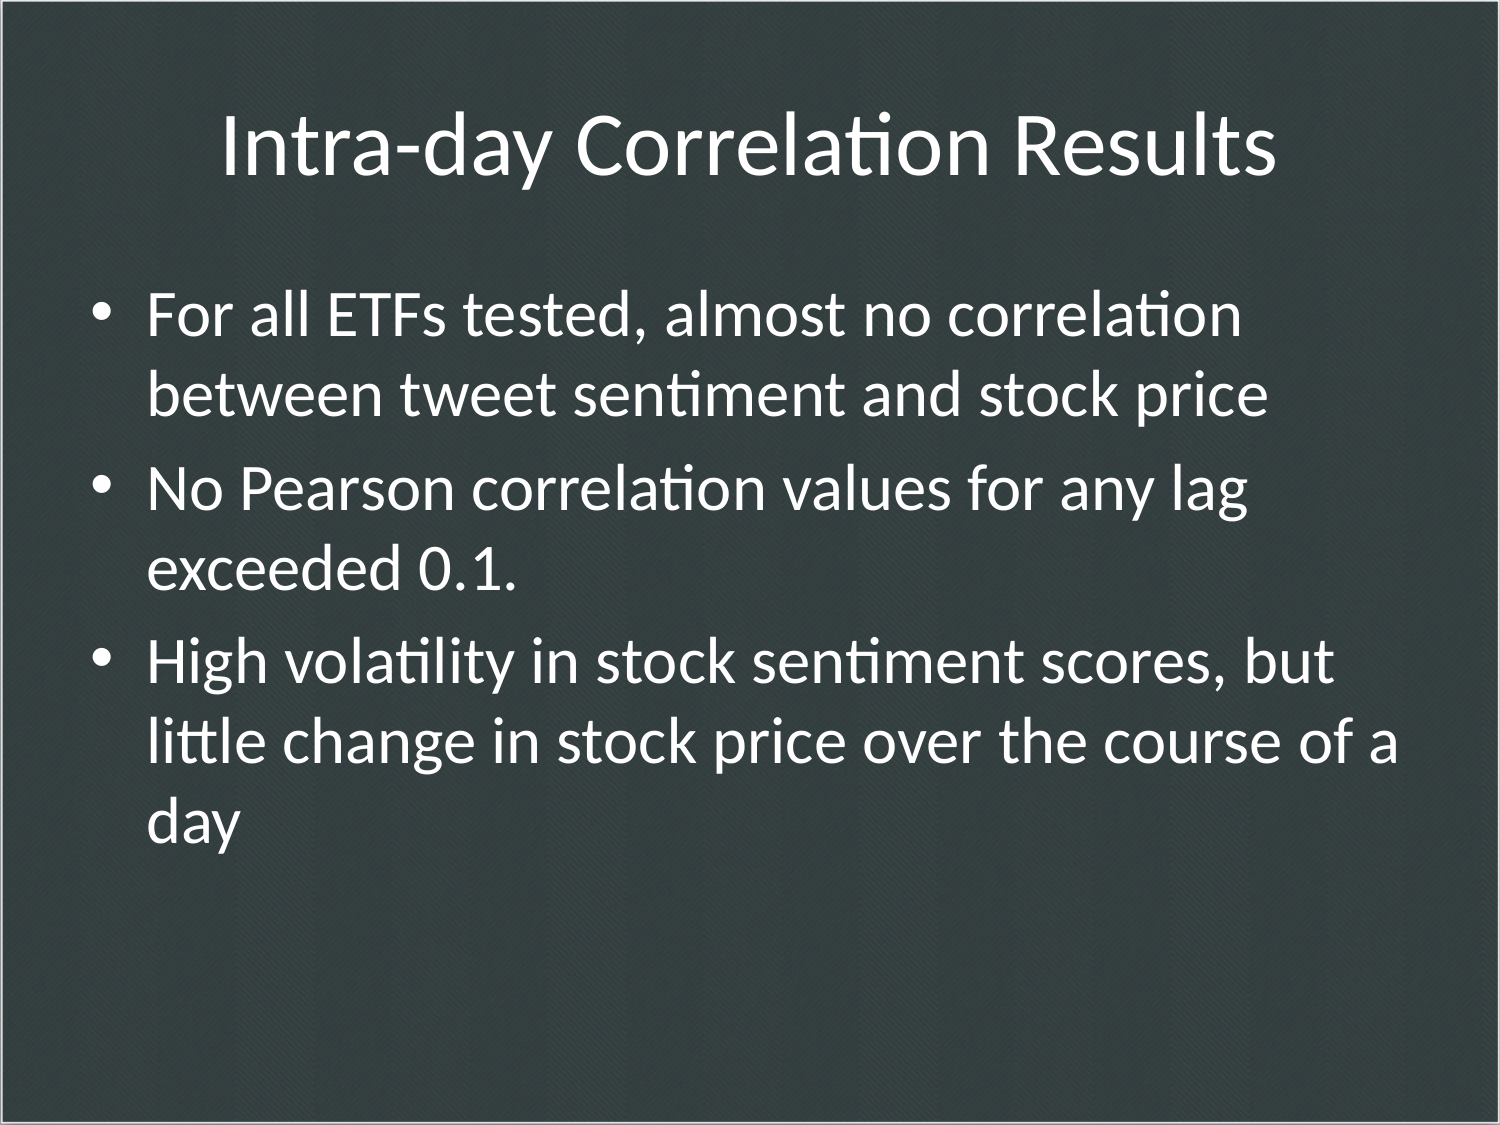

# Intra-day Correlation Results
For all ETFs tested, almost no correlation between tweet sentiment and stock price
No Pearson correlation values for any lag exceeded 0.1.
High volatility in stock sentiment scores, but little change in stock price over the course of a day